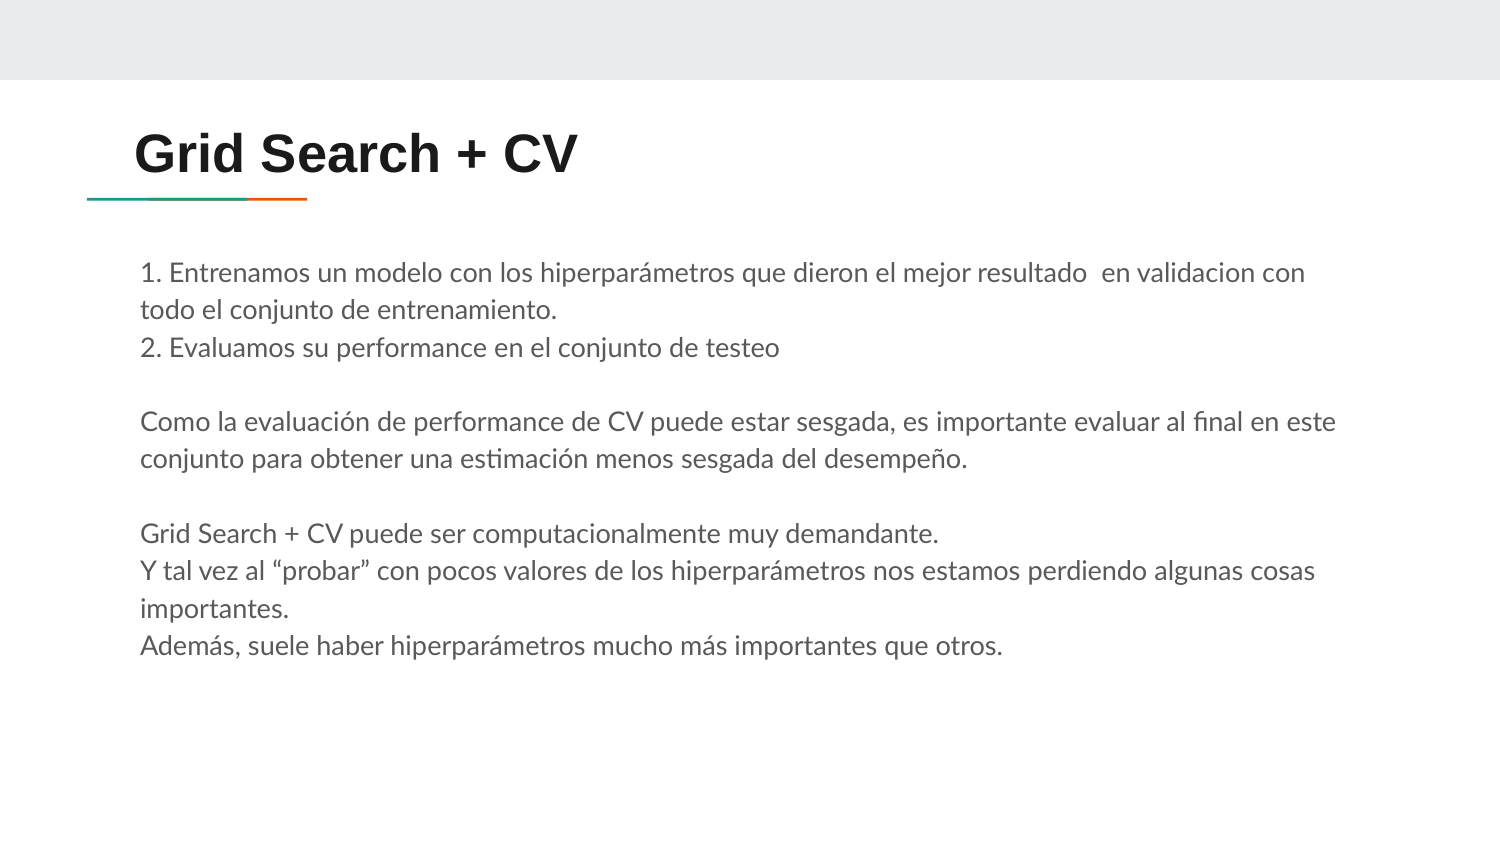

# Grid Search + CV
1. Entrenamos un modelo con los hiperparámetros que dieron el mejor resultado  en validacion con
todo el conjunto de entrenamiento.
2. Evaluamos su performance en el conjunto de testeo

Como la evaluación de performance de CV puede estar sesgada, es importante evaluar al final en este conjunto para obtener una estimación menos sesgada del desempeño.

Grid Search + CV puede ser computacionalmente muy demandante.
Y tal vez al “probar” con pocos valores de los hiperparámetros nos estamos perdiendo algunas cosas importantes.
Además, suele haber hiperparámetros mucho más importantes que otros.